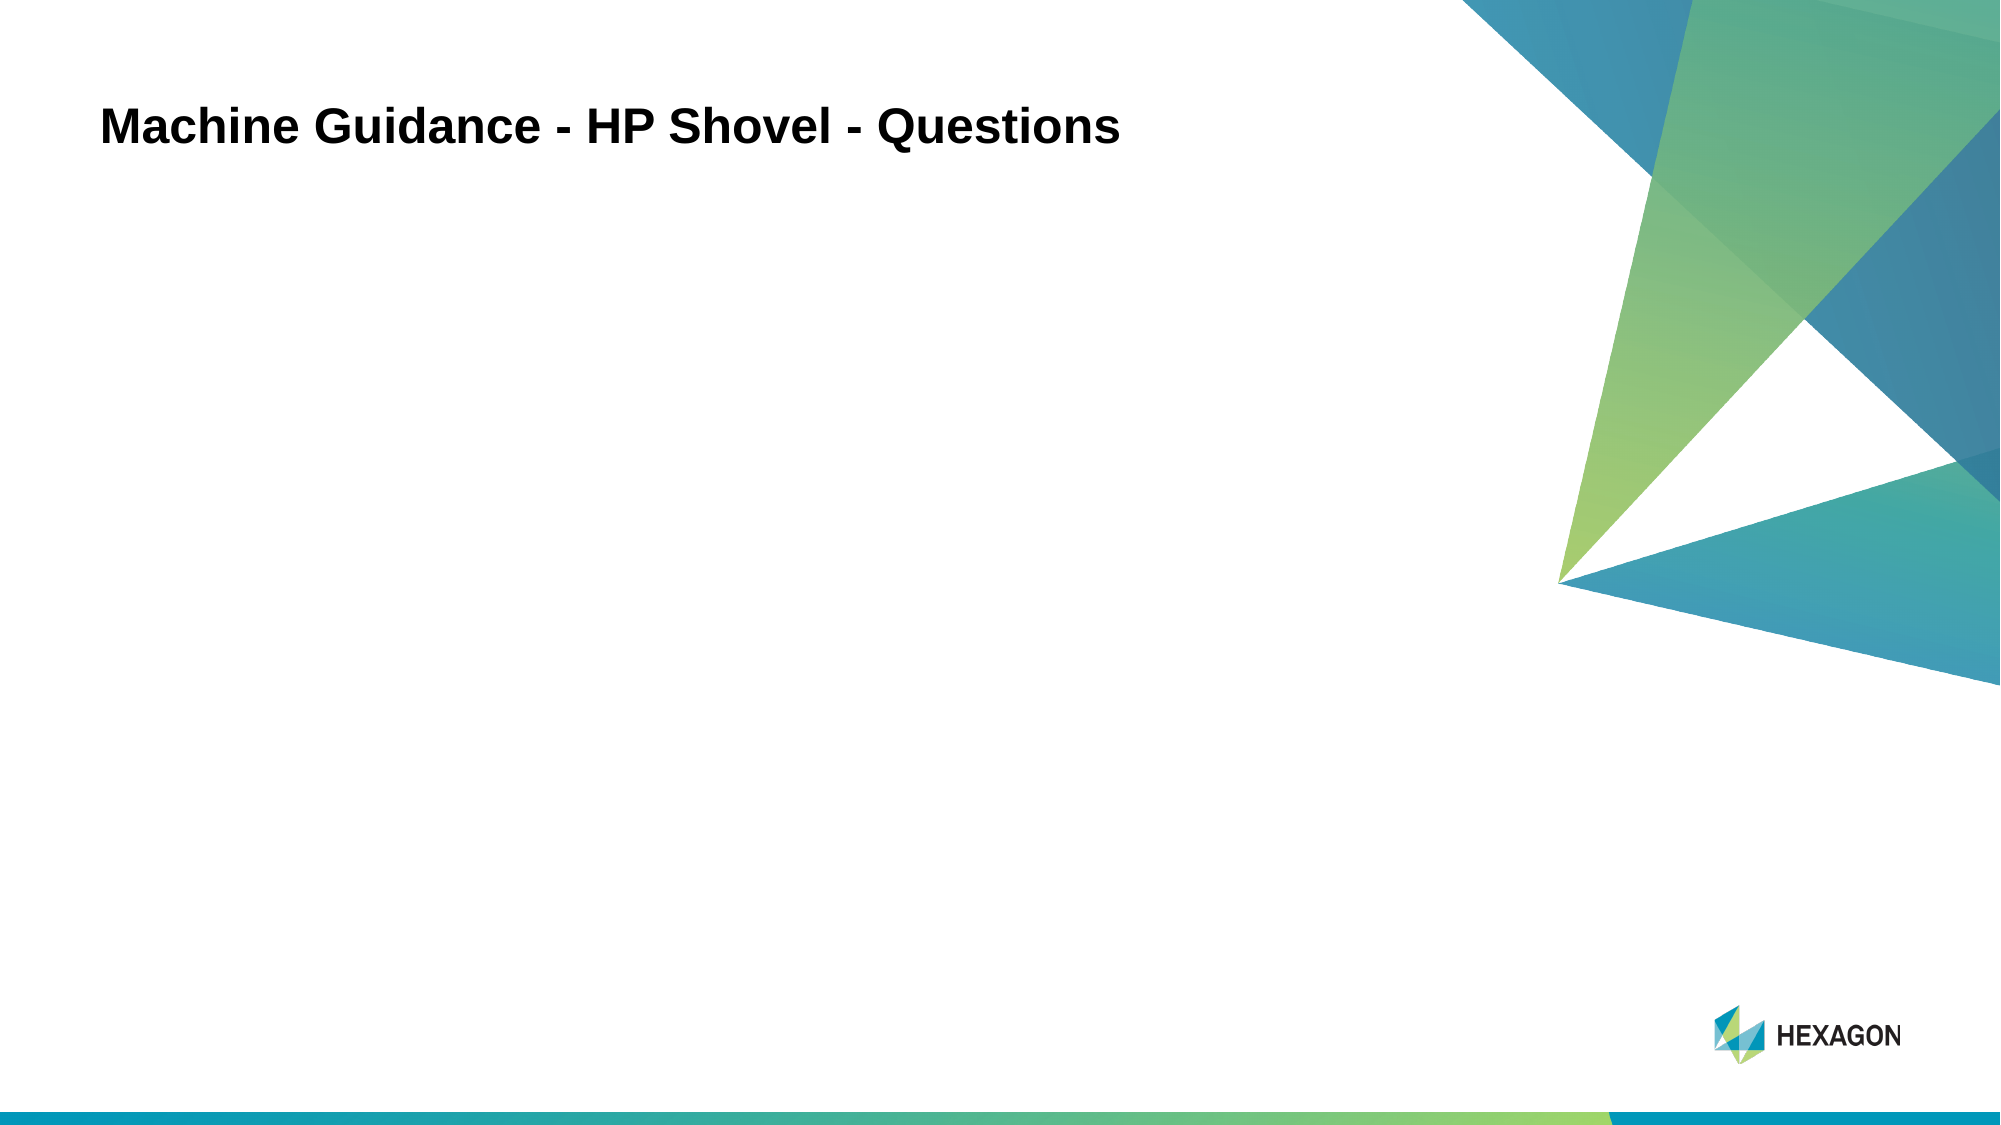

# Machine Guidance - HP Shovel - Questions